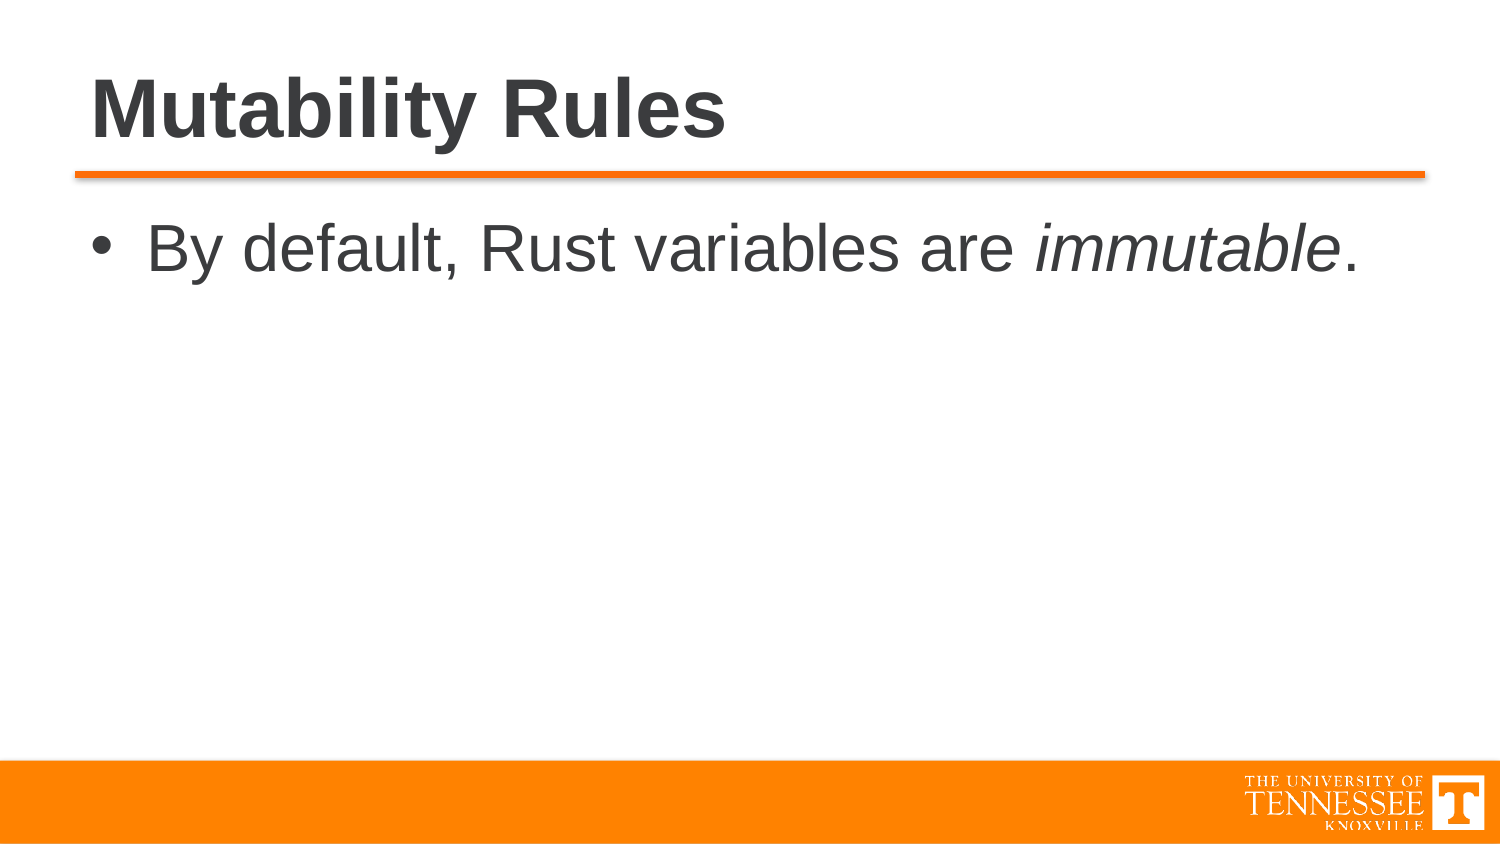

# Mutability Rules
By default, Rust variables are immutable.